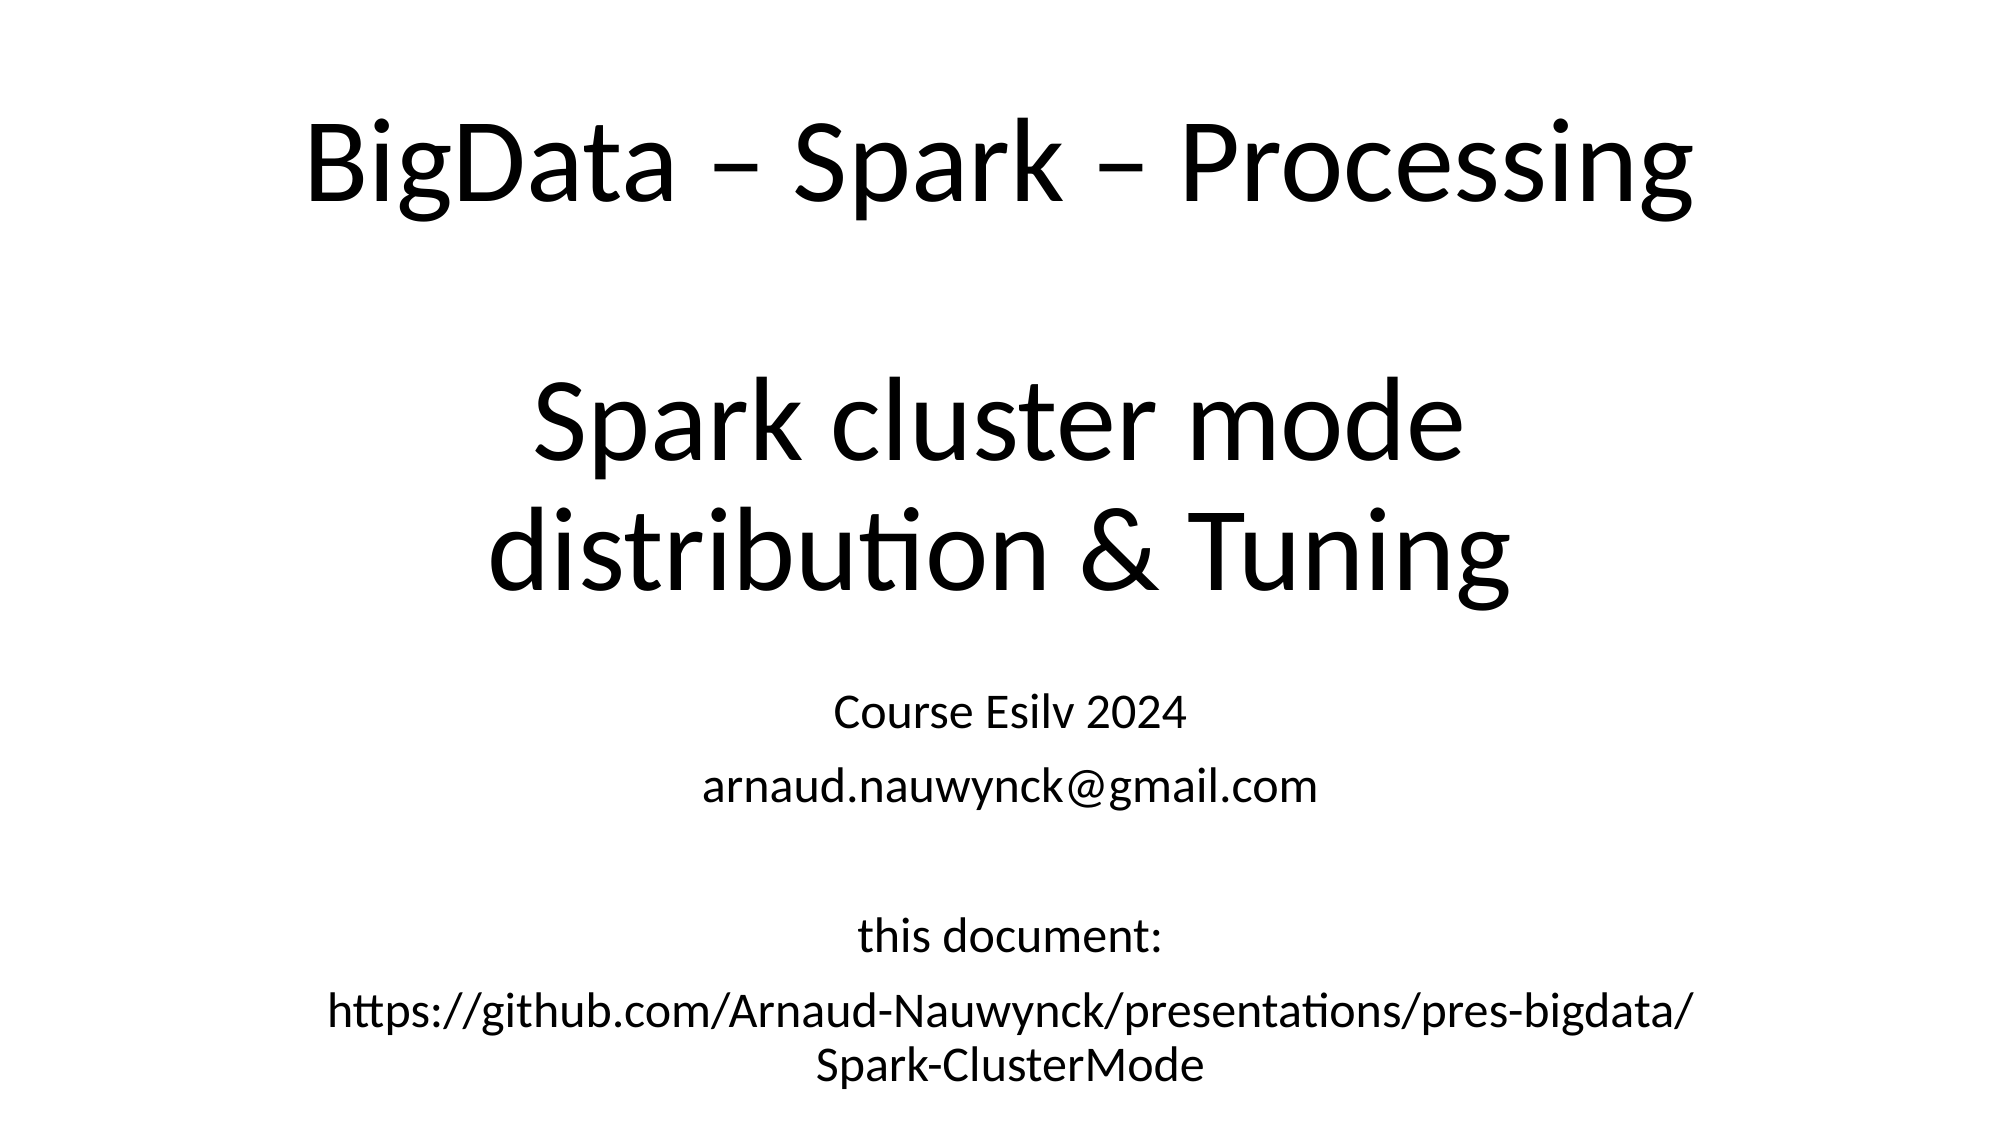

# BigData – Spark – Processing Spark cluster mode distribution & Tuning
Course Esilv 2024
arnaud.nauwynck@gmail.com

this document:
https://github.com/Arnaud-Nauwynck/presentations/pres-bigdata/
Spark-ClusterMode